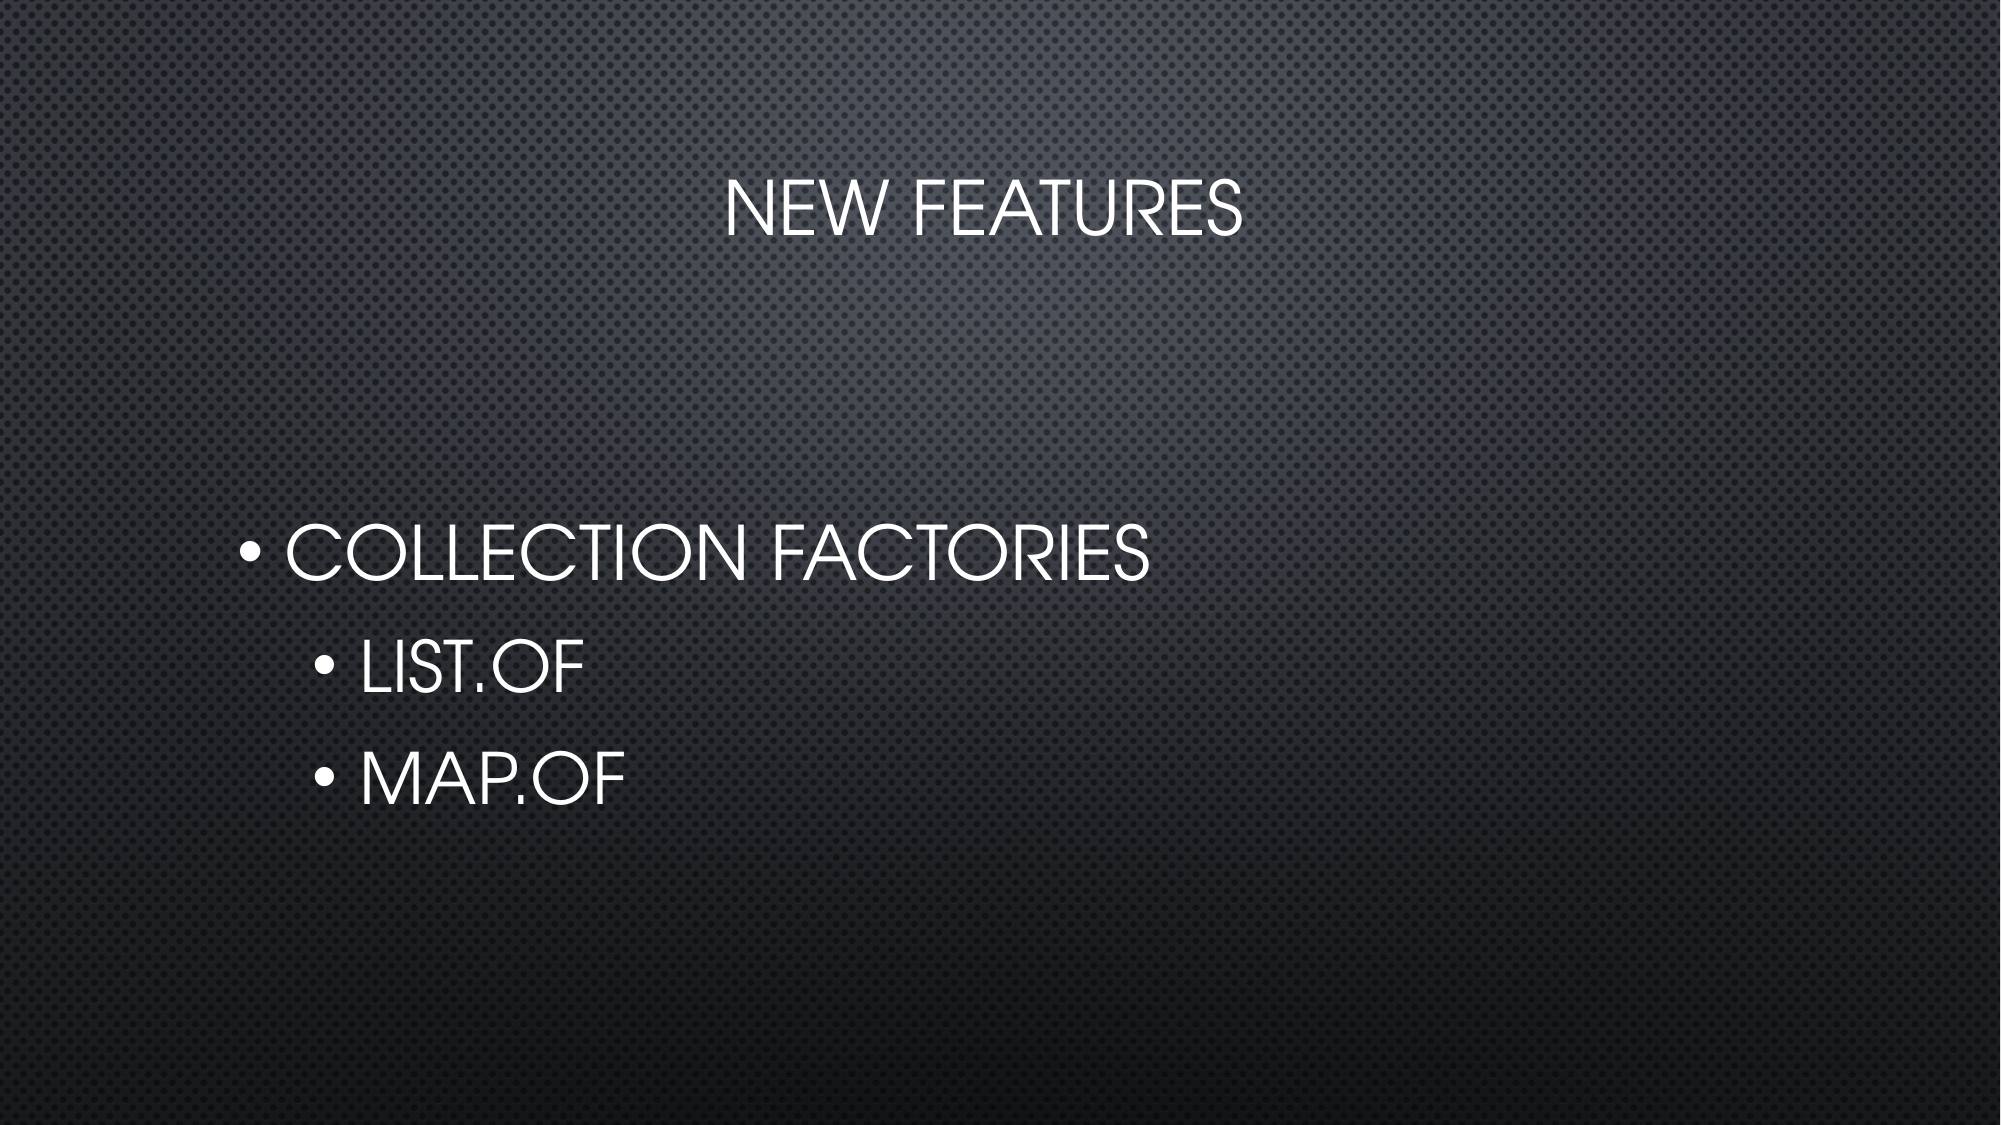

# New Features
Collection factories
list.of
Map.of